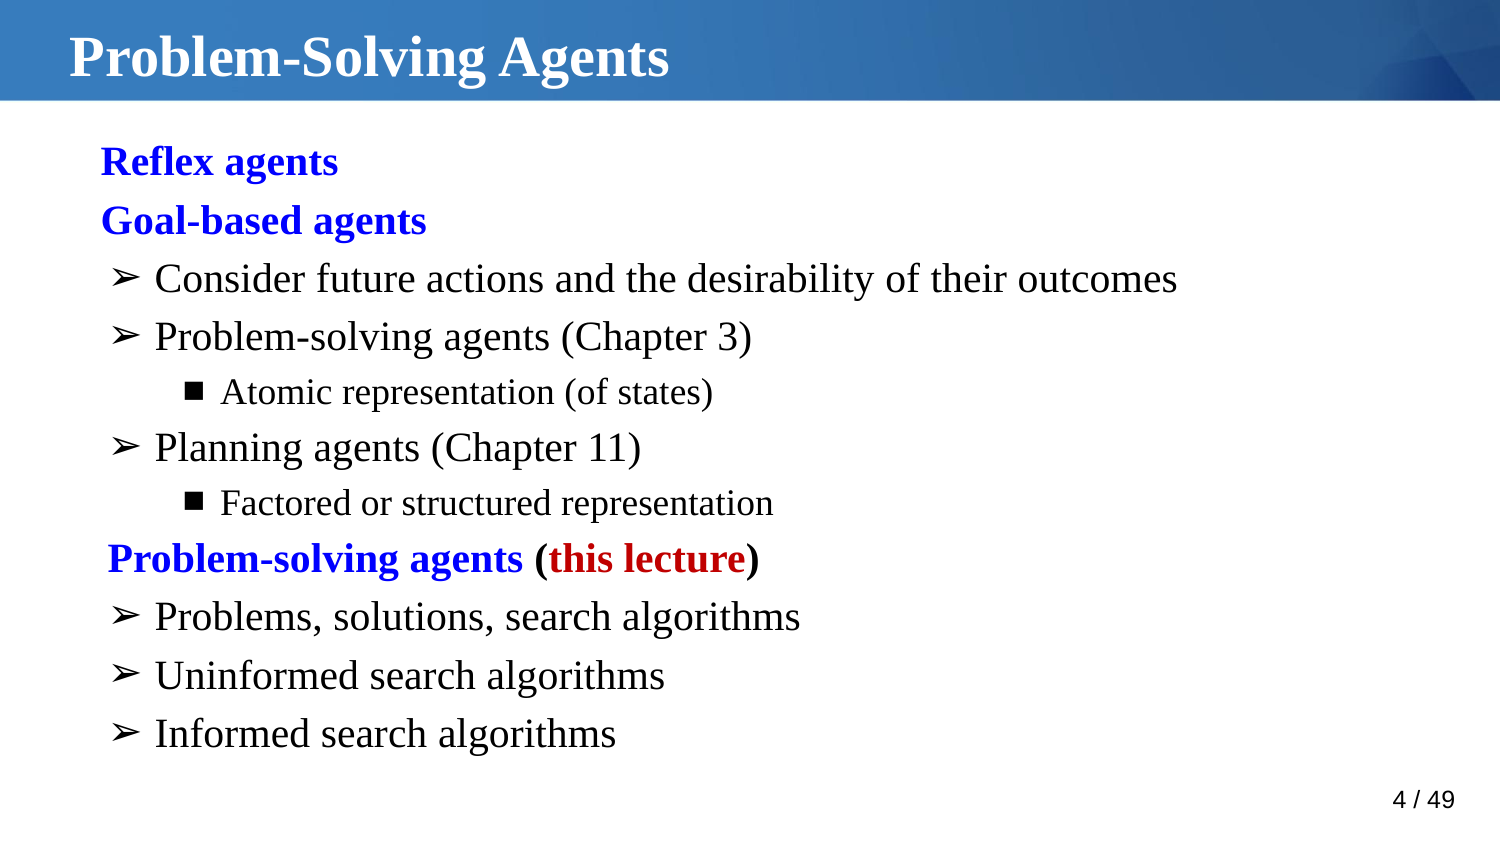

# Problem-Solving Agents
  Reflex agents
  Goal-based agents
Consider future actions and the desirability of their outcomes
Problem-solving agents (Chapter 3)
Atomic representation (of states)
Planning agents (Chapter 11)
Factored or structured representation
Problem-solving agents (this lecture)
Problems, solutions, search algorithms
Uninformed search algorithms
Informed search algorithms